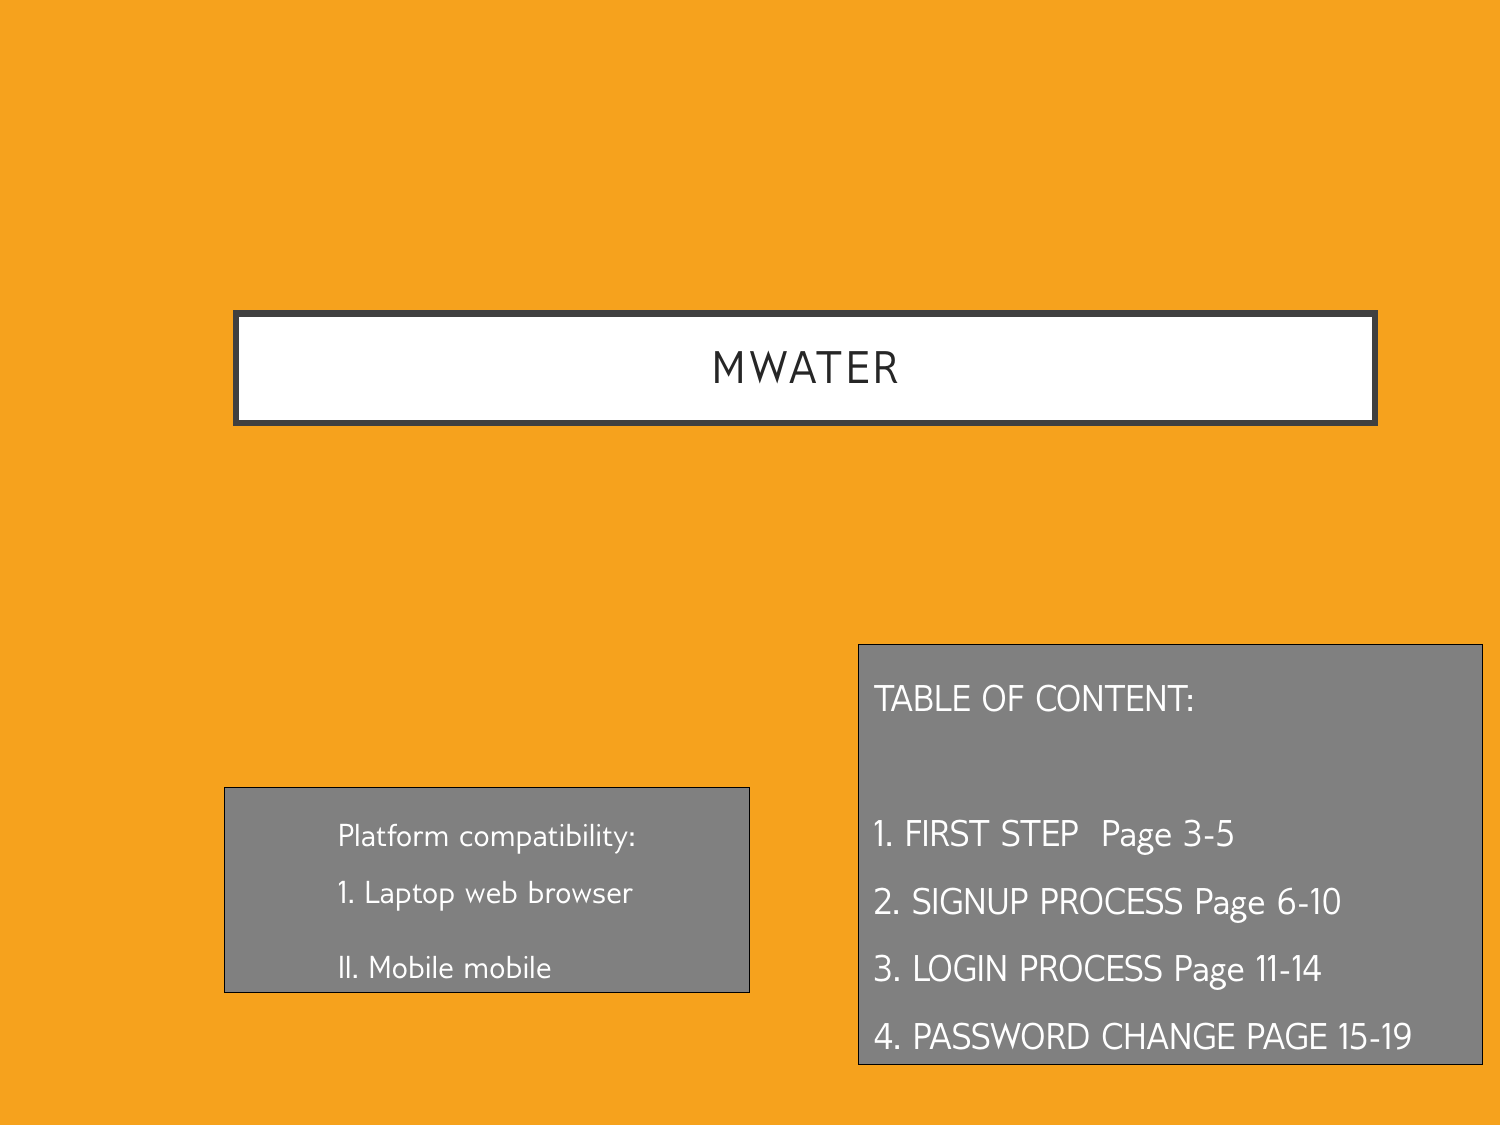

# mWater
TABLE OF CONTENT:
1. FIRST STEP  Page 3-5
2. SIGNUP PROCESS Page 6-10
3. LOGIN PROCESS Page 11-14
4. PASSWORD CHANGE PAGE 15-19
Platform compatibility:
1. Laptop web browser
II. Mobile mobile